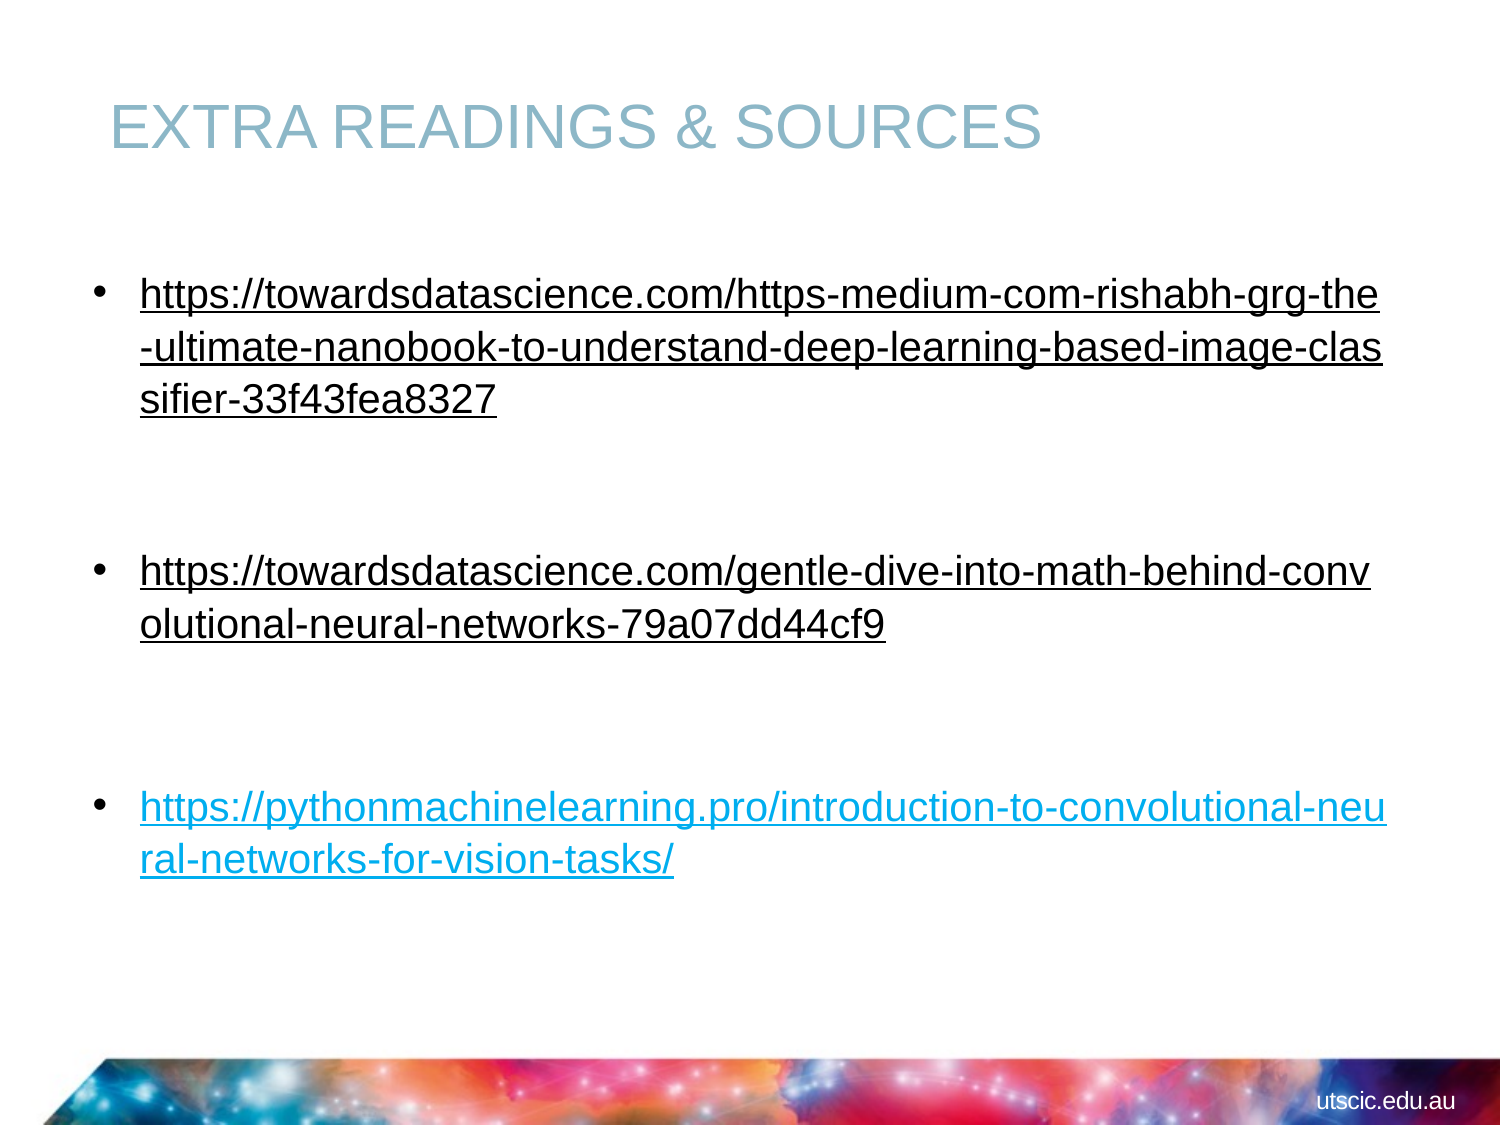

# Extra Readings & Sources
https://towardsdatascience.com/https-medium-com-rishabh-grg-the-ultimate-nanobook-to-understand-deep-learning-based-image-classifier-33f43fea8327
https://towardsdatascience.com/gentle-dive-into-math-behind-convolutional-neural-networks-79a07dd44cf9
https://pythonmachinelearning.pro/introduction-to-convolutional-neural-networks-for-vision-tasks/
utscic.edu.au